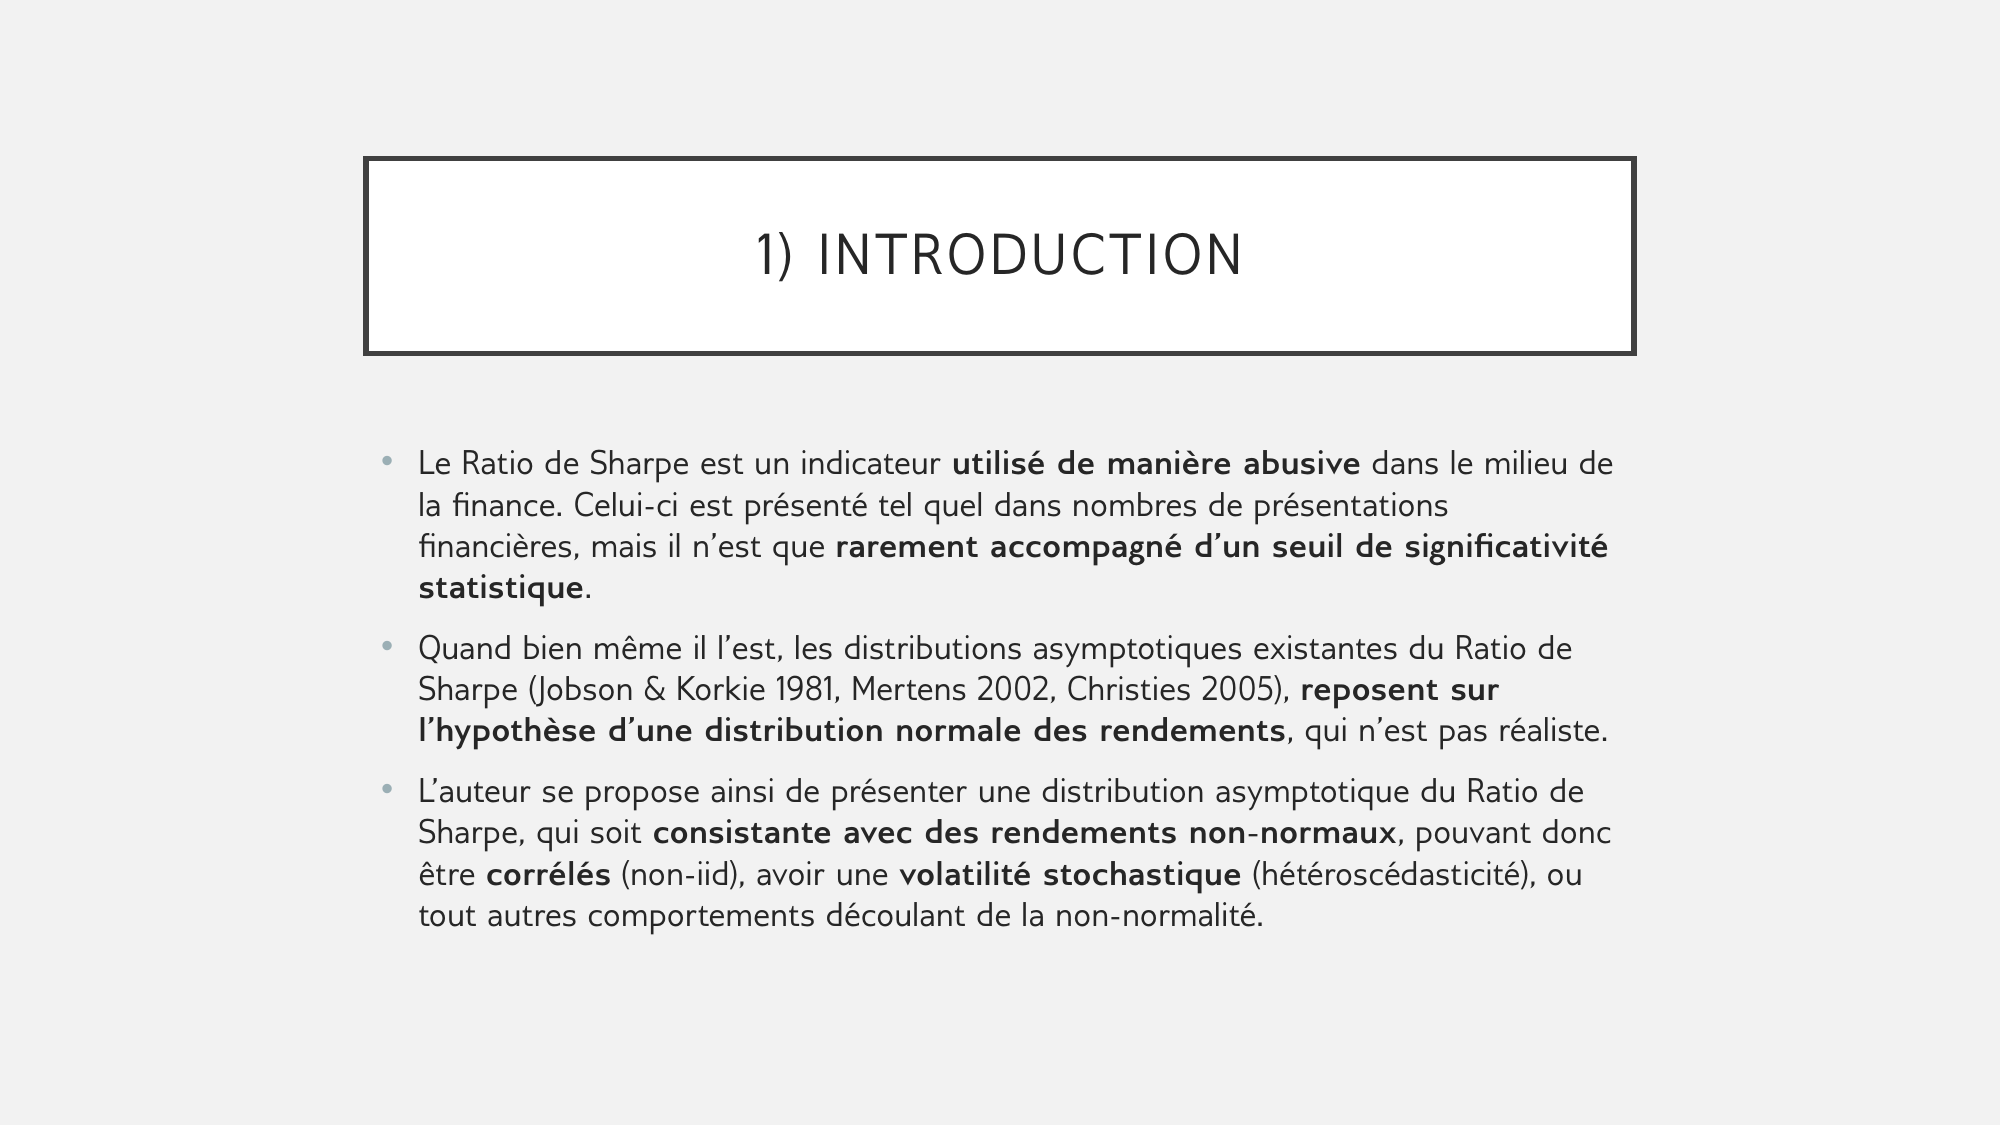

# 1) Introduction
Le Ratio de Sharpe est un indicateur utilisé de manière abusive dans le milieu de la finance. Celui-ci est présenté tel quel dans nombres de présentations financières, mais il n’est que rarement accompagné d’un seuil de significativité statistique.
Quand bien même il l’est, les distributions asymptotiques existantes du Ratio de Sharpe (Jobson & Korkie 1981, Mertens 2002, Christies 2005), reposent sur l’hypothèse d’une distribution normale des rendements, qui n’est pas réaliste.
L’auteur se propose ainsi de présenter une distribution asymptotique du Ratio de Sharpe, qui soit consistante avec des rendements non-normaux, pouvant donc être corrélés (non-iid), avoir une volatilité stochastique (hétéroscédasticité), ou tout autres comportements découlant de la non-normalité.